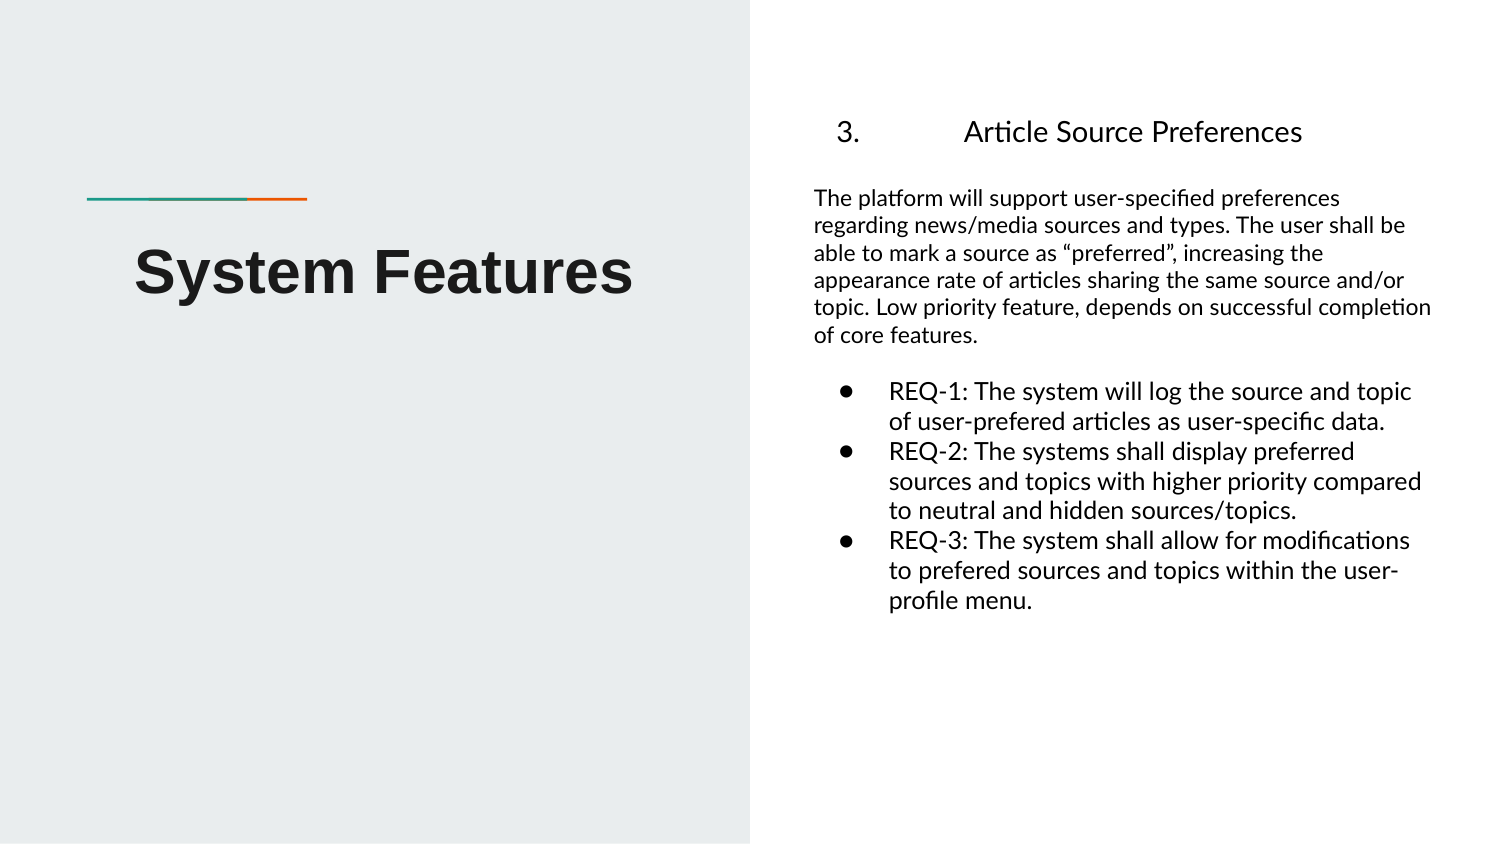

3. 	Article Source Preferences

The platform will support user-specified preferences regarding news/media sources and types. The user shall be able to mark a source as “preferred”, increasing the appearance rate of articles sharing the same source and/or topic. Low priority feature, depends on successful completion of core features.

REQ-1: The system will log the source and topic of user-prefered articles as user-specific data.
REQ-2: The systems shall display preferred sources and topics with higher priority compared to neutral and hidden sources/topics.
REQ-3: The system shall allow for modifications to prefered sources and topics within the user-profile menu.

# System Features